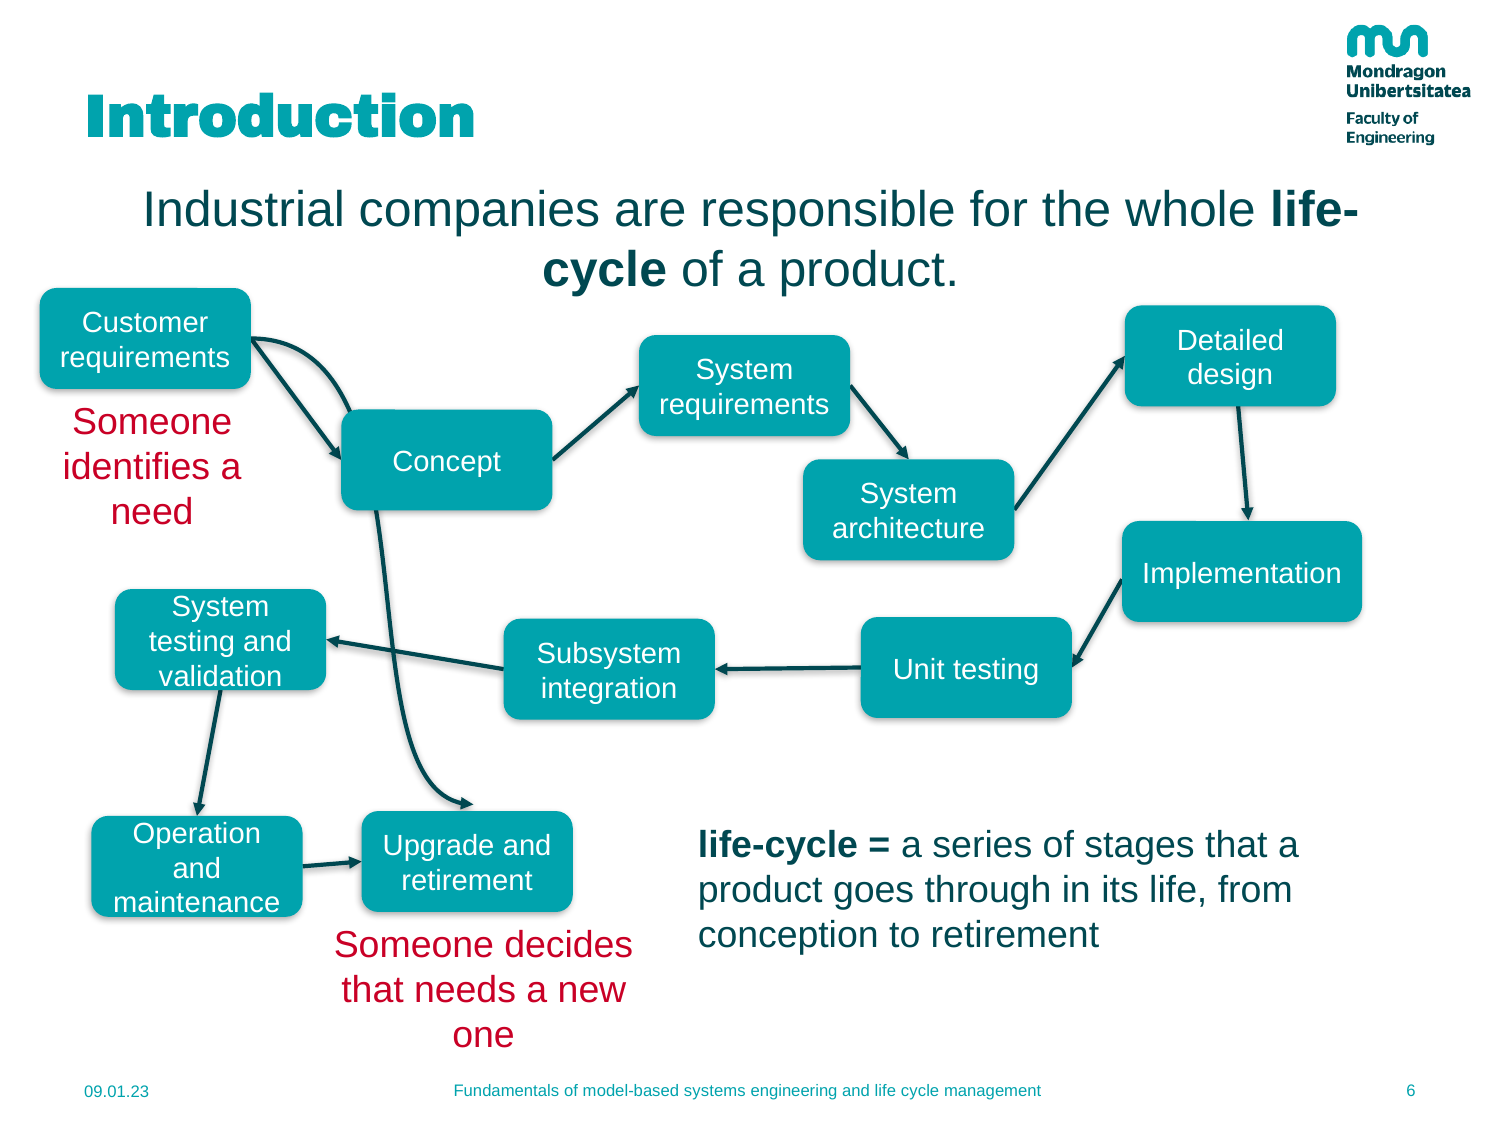

# Introduction
Industrial companies are responsible for the whole life-cycle of a product.

Customer requirements
Detailed design
System requirements
Someone identifies a need
Concept
System architecture
Implementation
System testing and validation
Unit testing
Subsystem integration
Upgrade and retirement
life-cycle = a series of stages that a product goes through in its life, from conception to retirement
Operation and maintenance
Someone decides that needs a new one
6
Fundamentals of model-based systems engineering and life cycle management
09.01.23